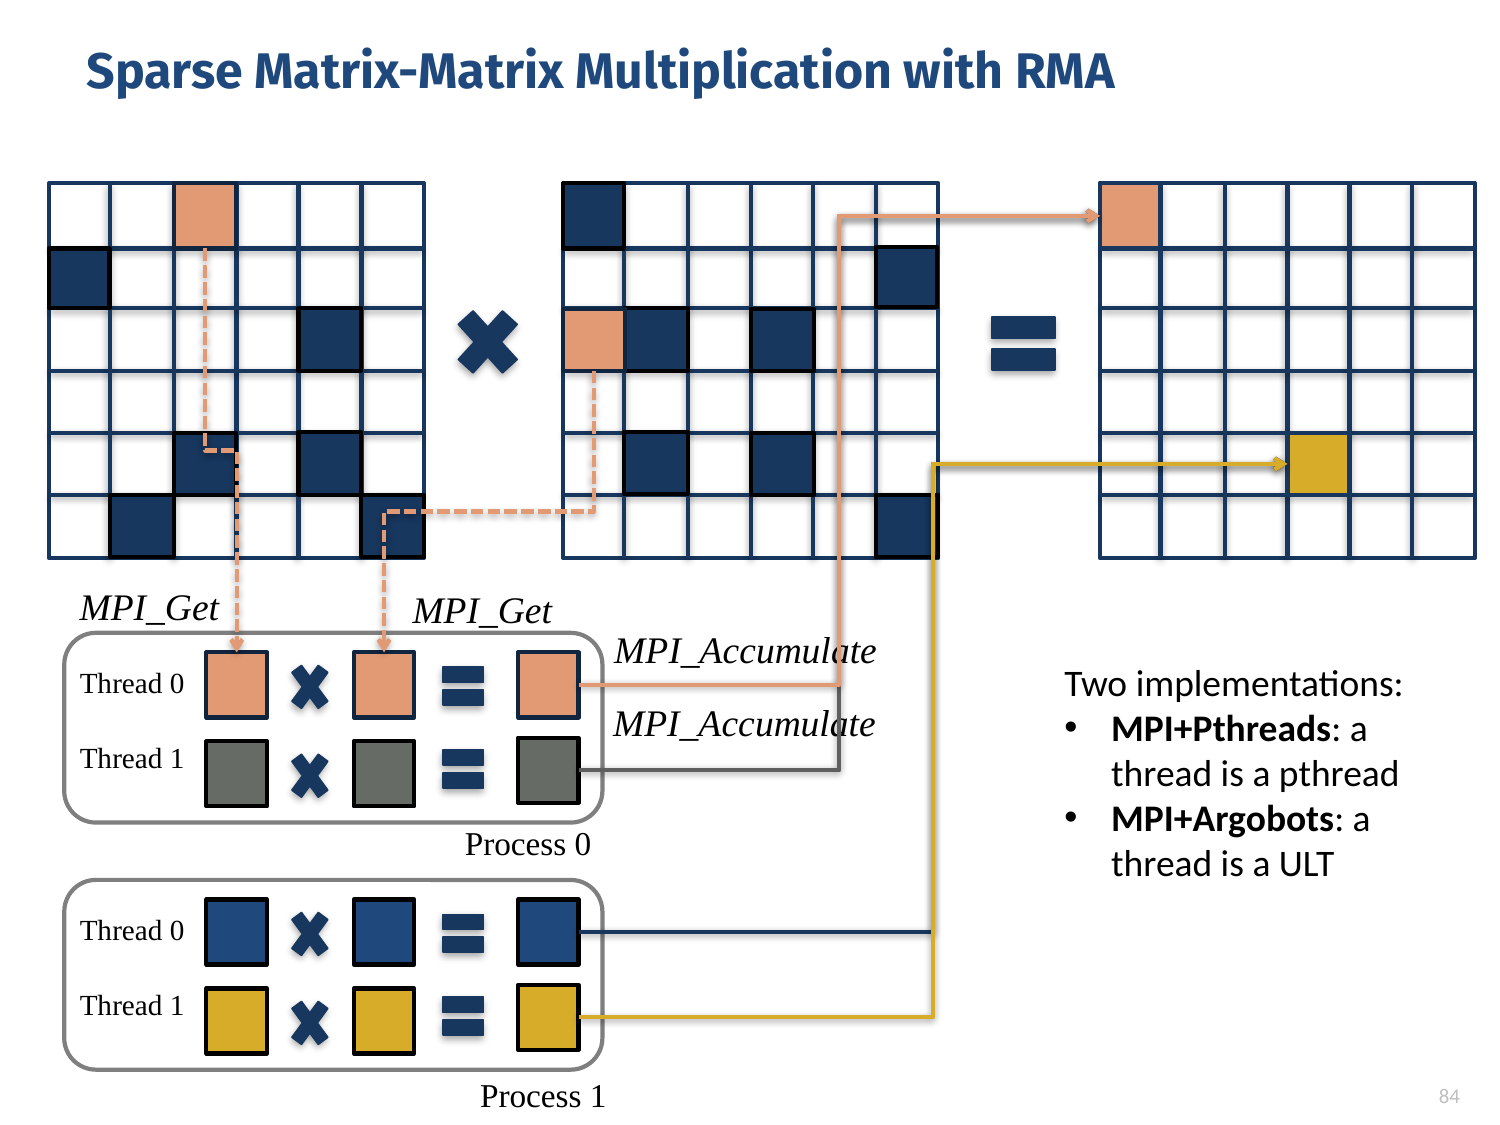

# Sparse Matrix-Matrix Multiplication with RMA

MPI_Get
MPI_Get
MPI_Accumulate

Thread 0
Thread 1

Two implementations:
MPI+Pthreads: a thread is a pthread
MPI+Argobots: a thread is a ULT
MPI_Accumulate
Process 0

Thread 0
Thread 1

84
Process 1